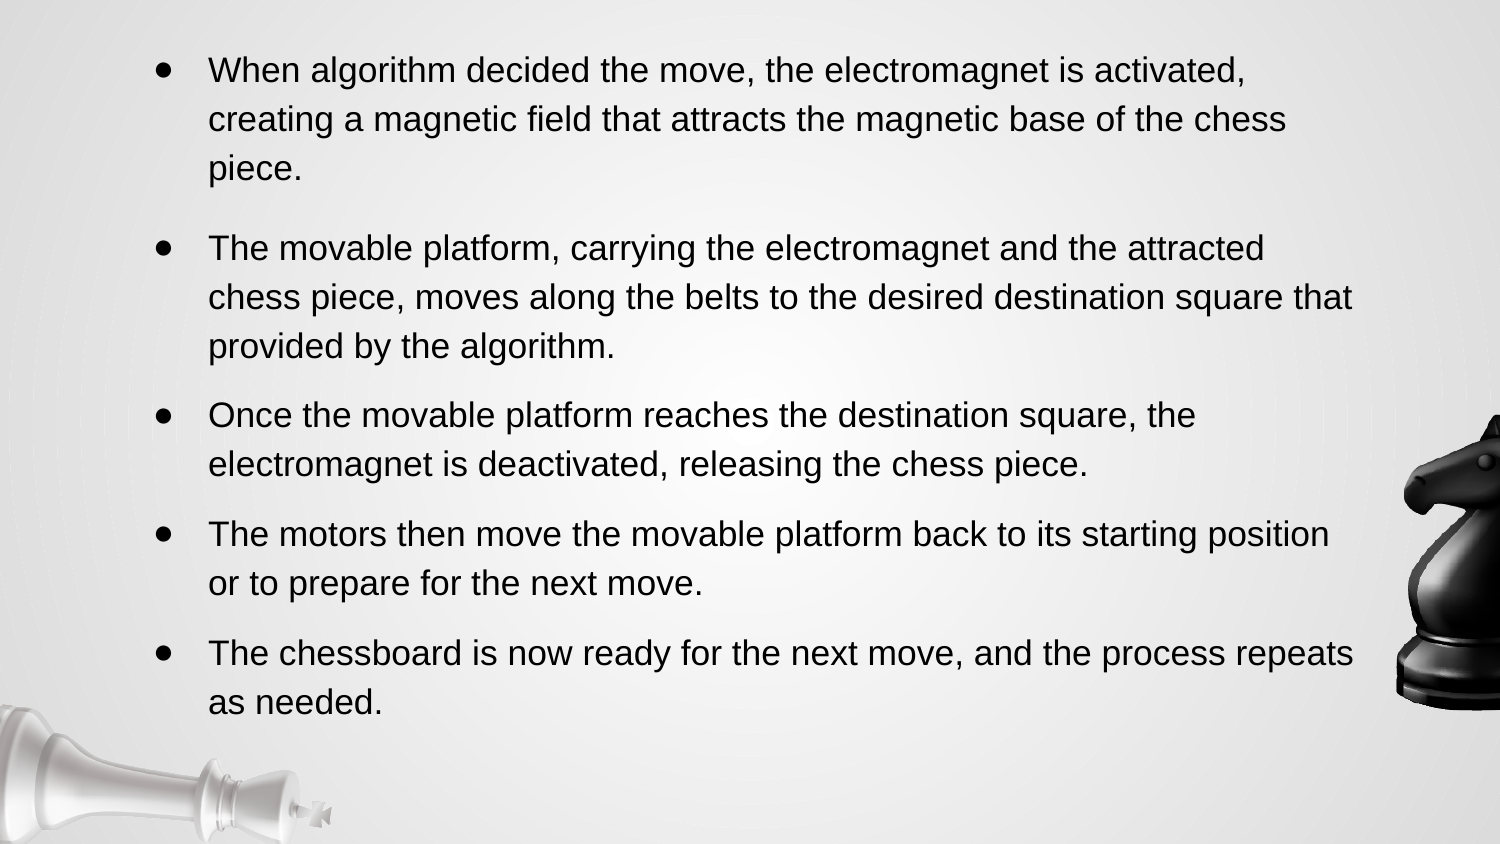

# When algorithm decided the move, the electromagnet is activated, creating a magnetic field that attracts the magnetic base of the chess piece.
The movable platform, carrying the electromagnet and the attracted chess piece, moves along the belts to the desired destination square that provided by the algorithm.
Once the movable platform reaches the destination square, the electromagnet is deactivated, releasing the chess piece.
The motors then move the movable platform back to its starting position or to prepare for the next move.
The chessboard is now ready for the next move, and the process repeats as needed.